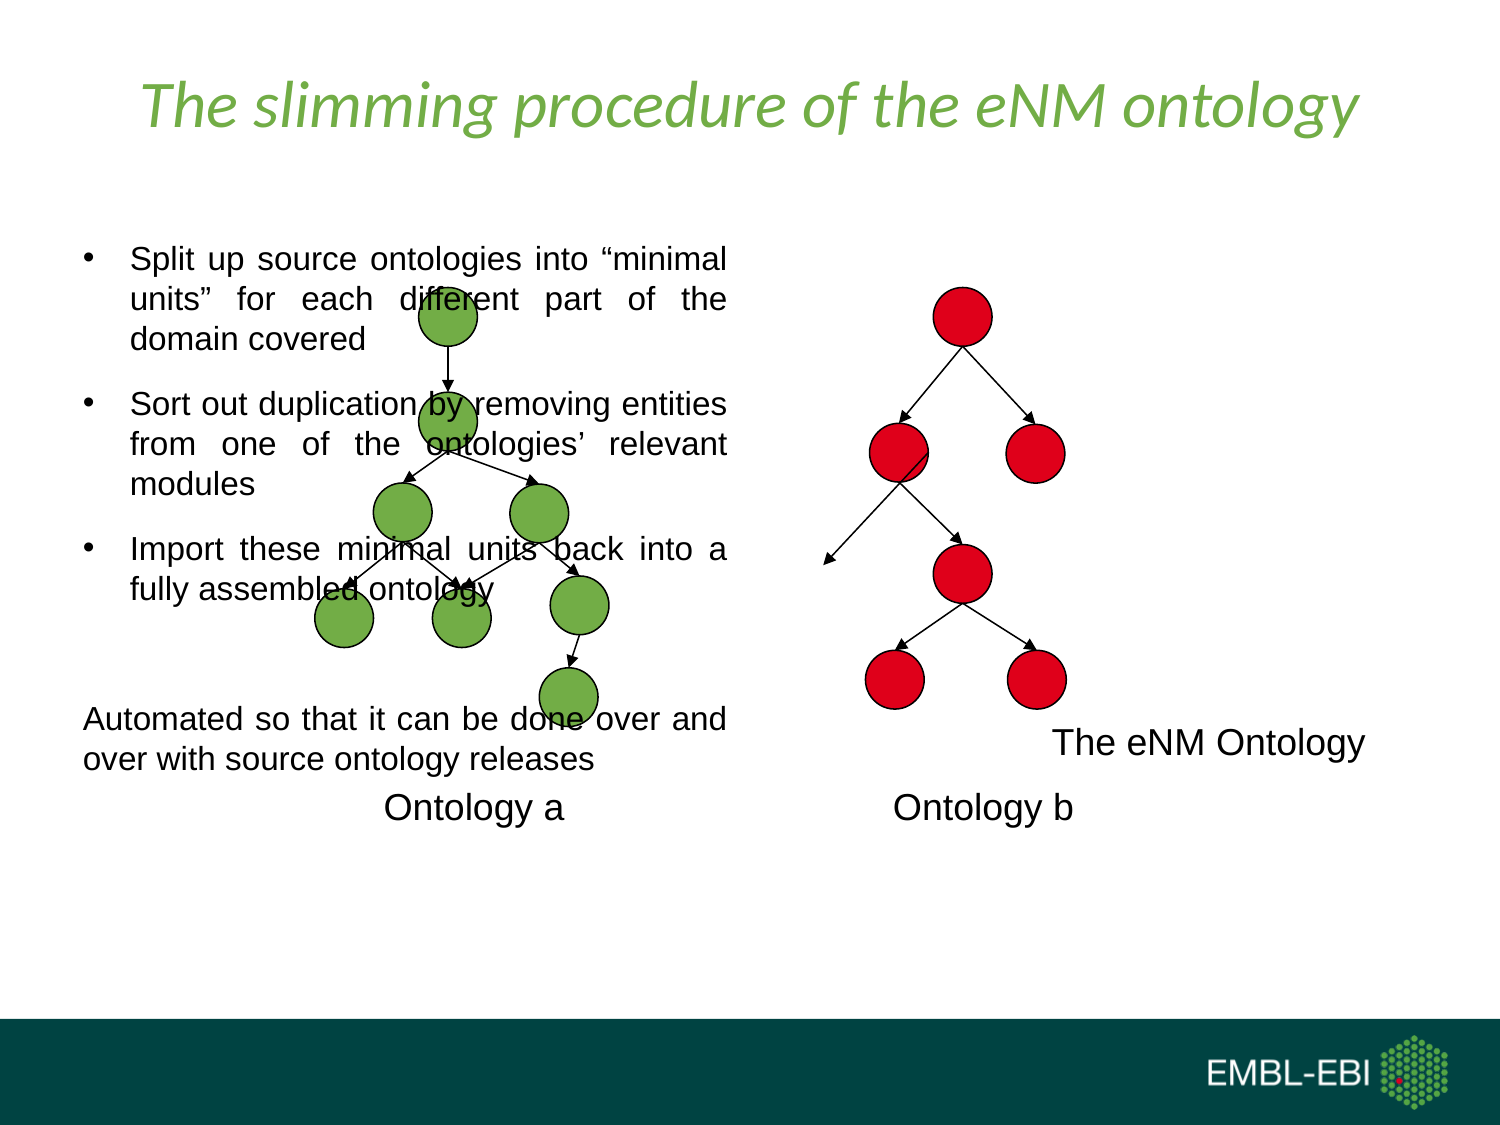

# The slimming procedure of the eNM ontology
Split up source ontologies into “minimal units” for each different part of the domain covered
Sort out duplication by removing entities from one of the ontologies’ relevant modules
Import these minimal units back into a fully assembled ontology

Automated so that it can be done over and over with source ontology releases

The eNM Ontology
Ontology a
Ontology b